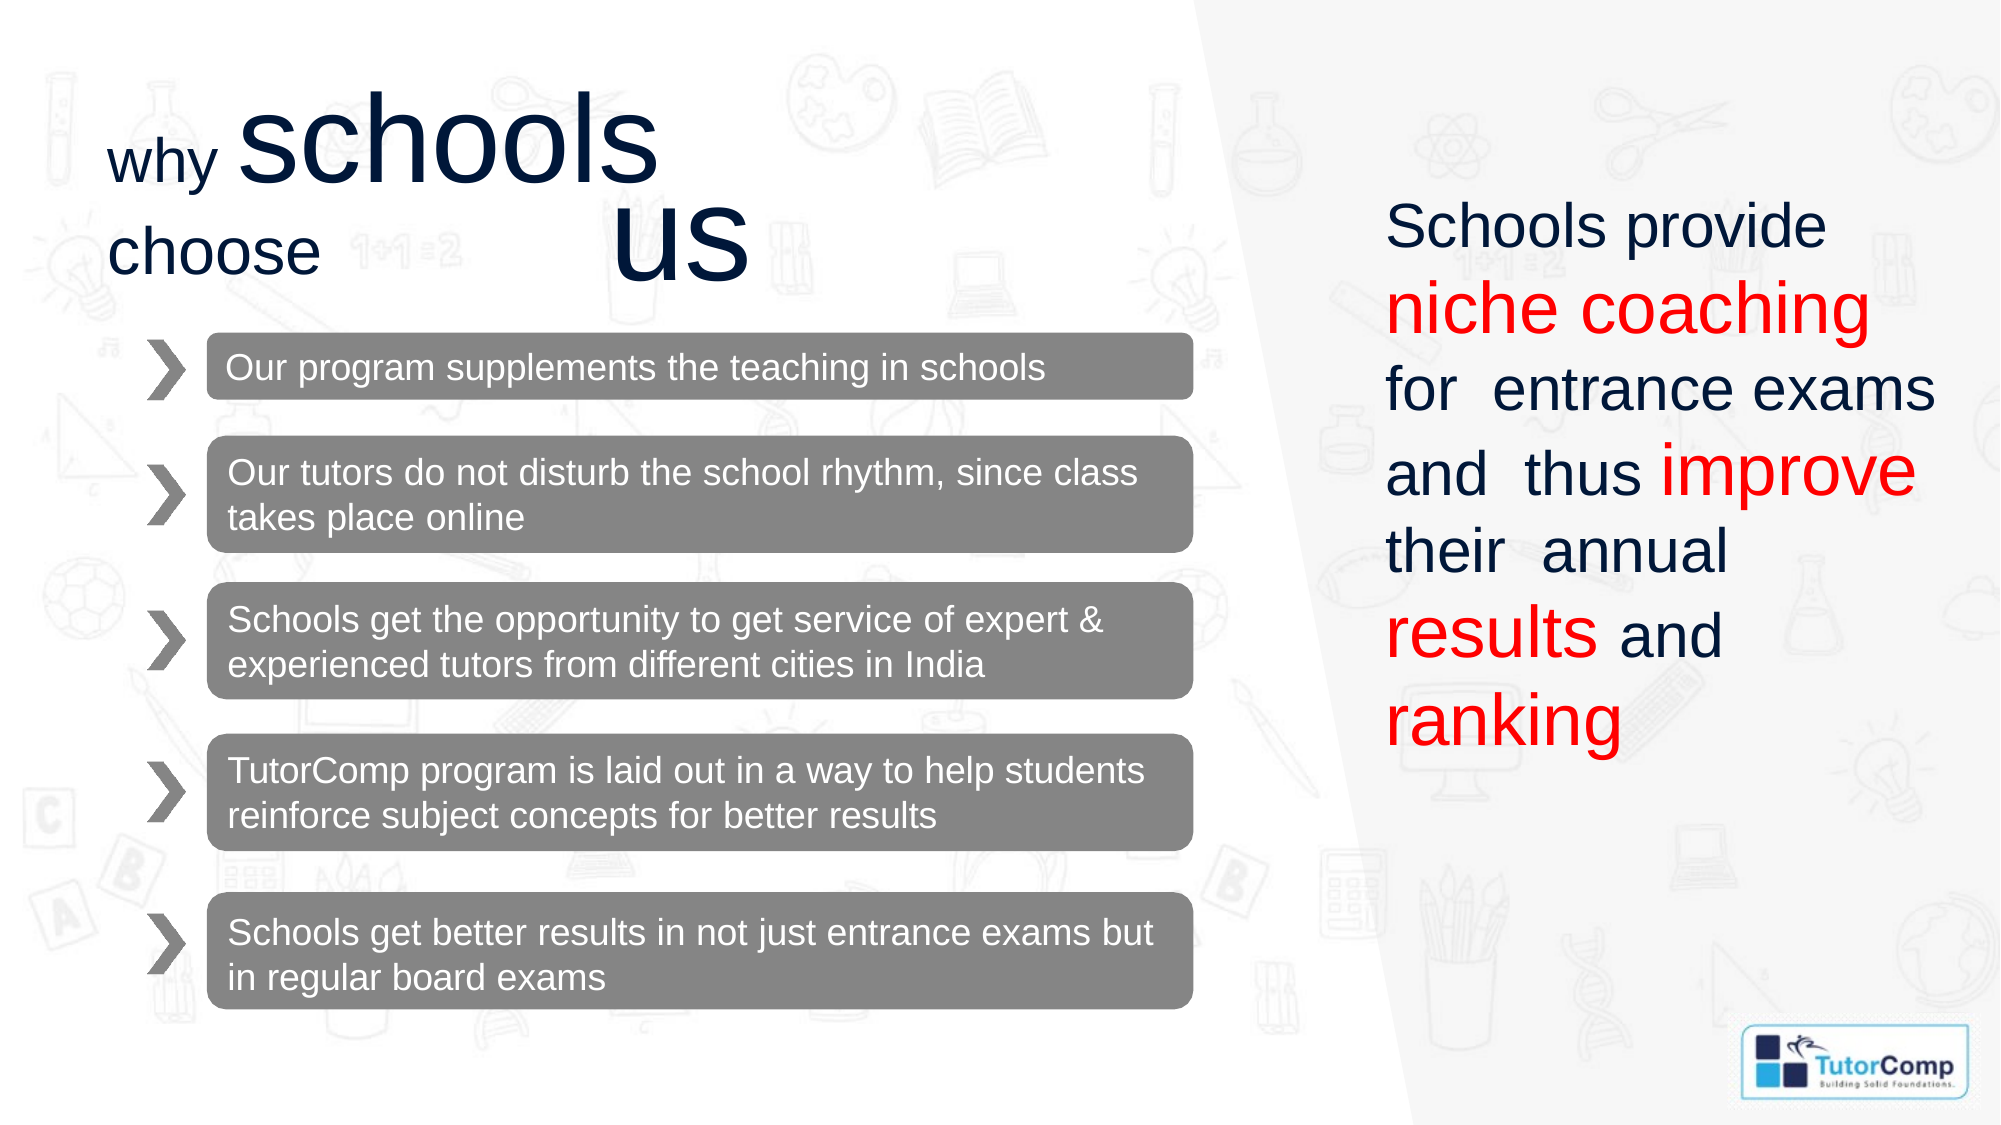

# why schools choose
us
Our program supplements the teaching in schools
Schools provide  niche coaching for  entrance exams and  thus improve their  annual results and  ranking

Our tutors do not disturb the school rhythm, since class takes place online

Schools get the opportunity to get service of expert &
experienced tutors from different cities in India

TutorComp program is laid out in a way to help students  reinforce subject concepts for better results

Schools get better results in not just entrance exams but
in regular board exams